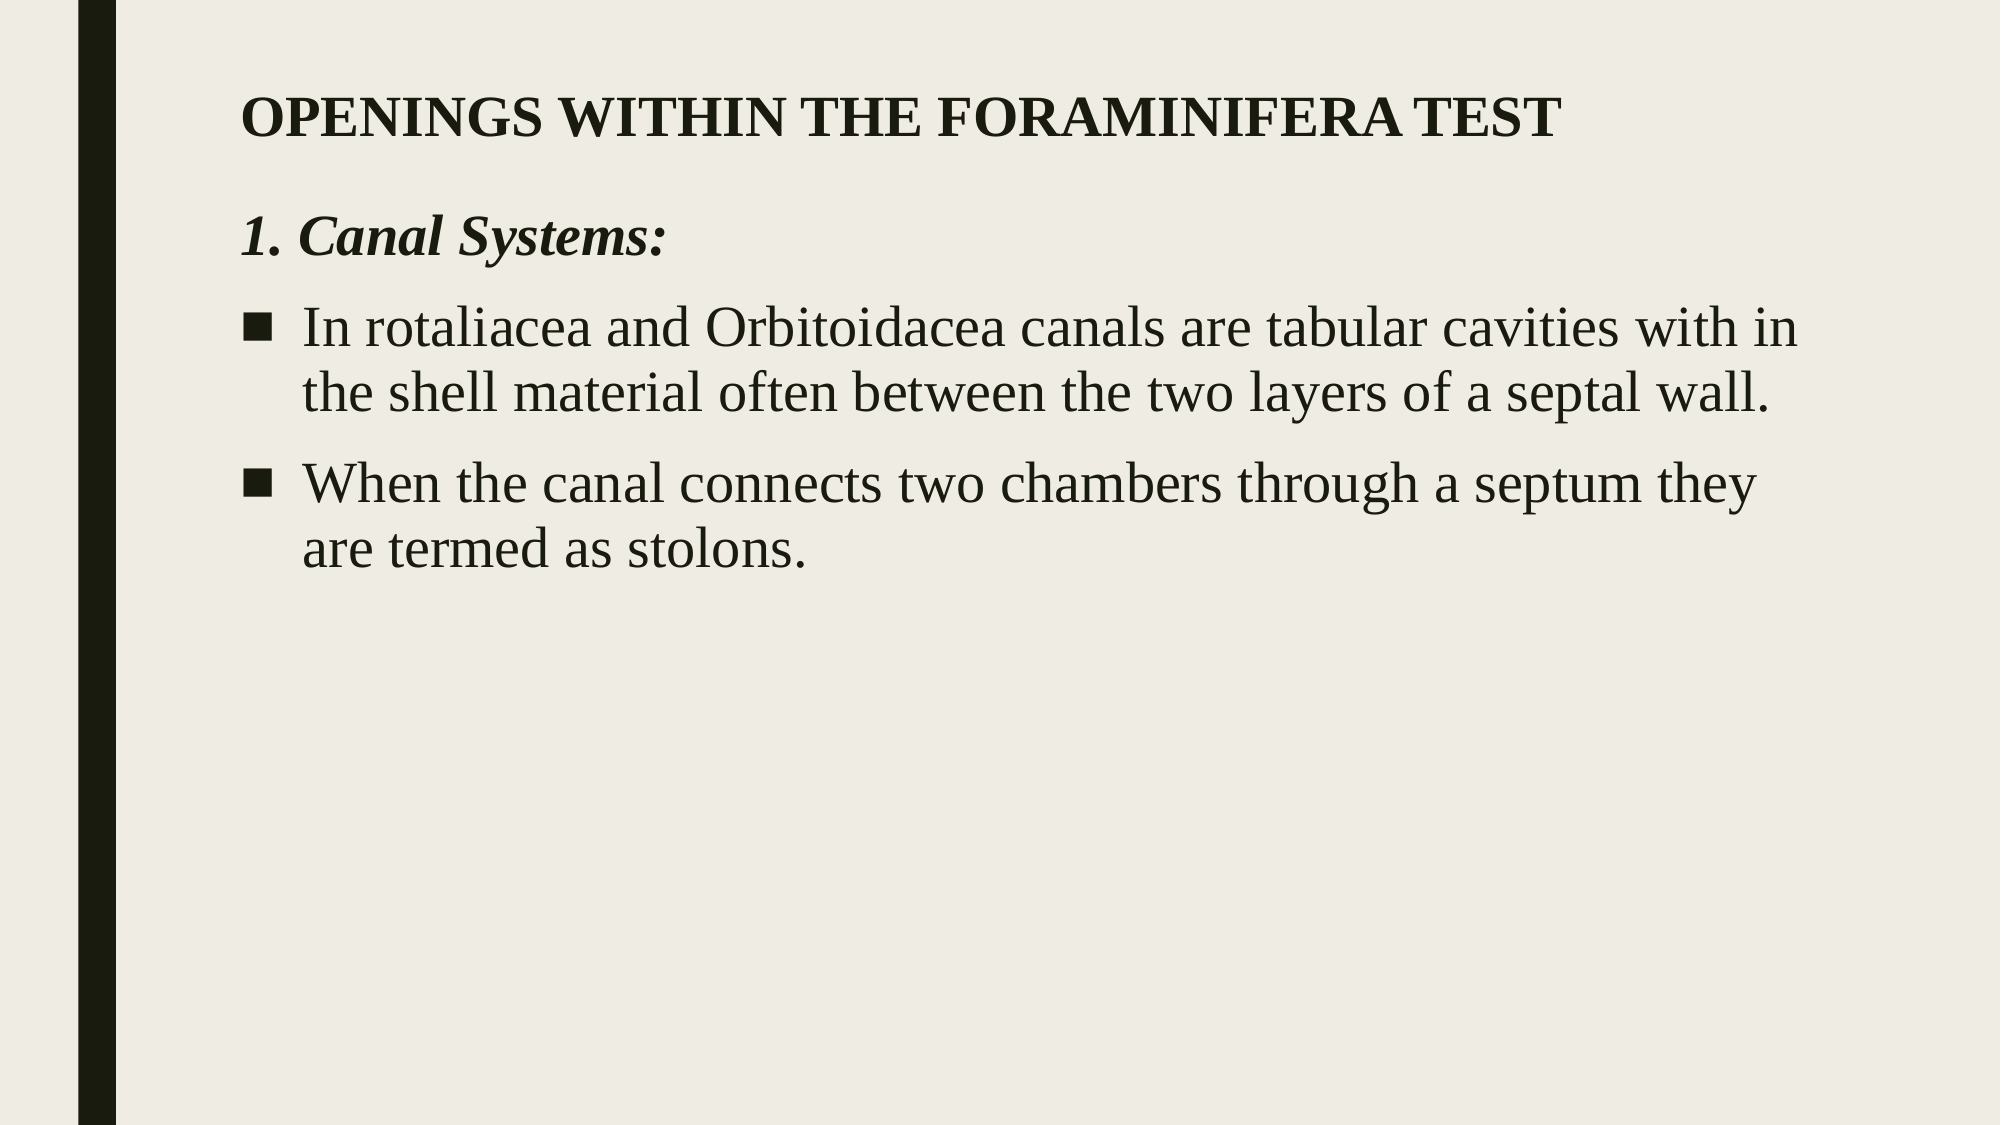

# OPENINGS WITHIN THE FORAMINIFERA TEST
1. Canal Systems:
In rotaliacea and Orbitoidacea canals are tabular cavities with in the shell material often between the two layers of a septal wall.
When the canal connects two chambers through a septum they are termed as stolons.